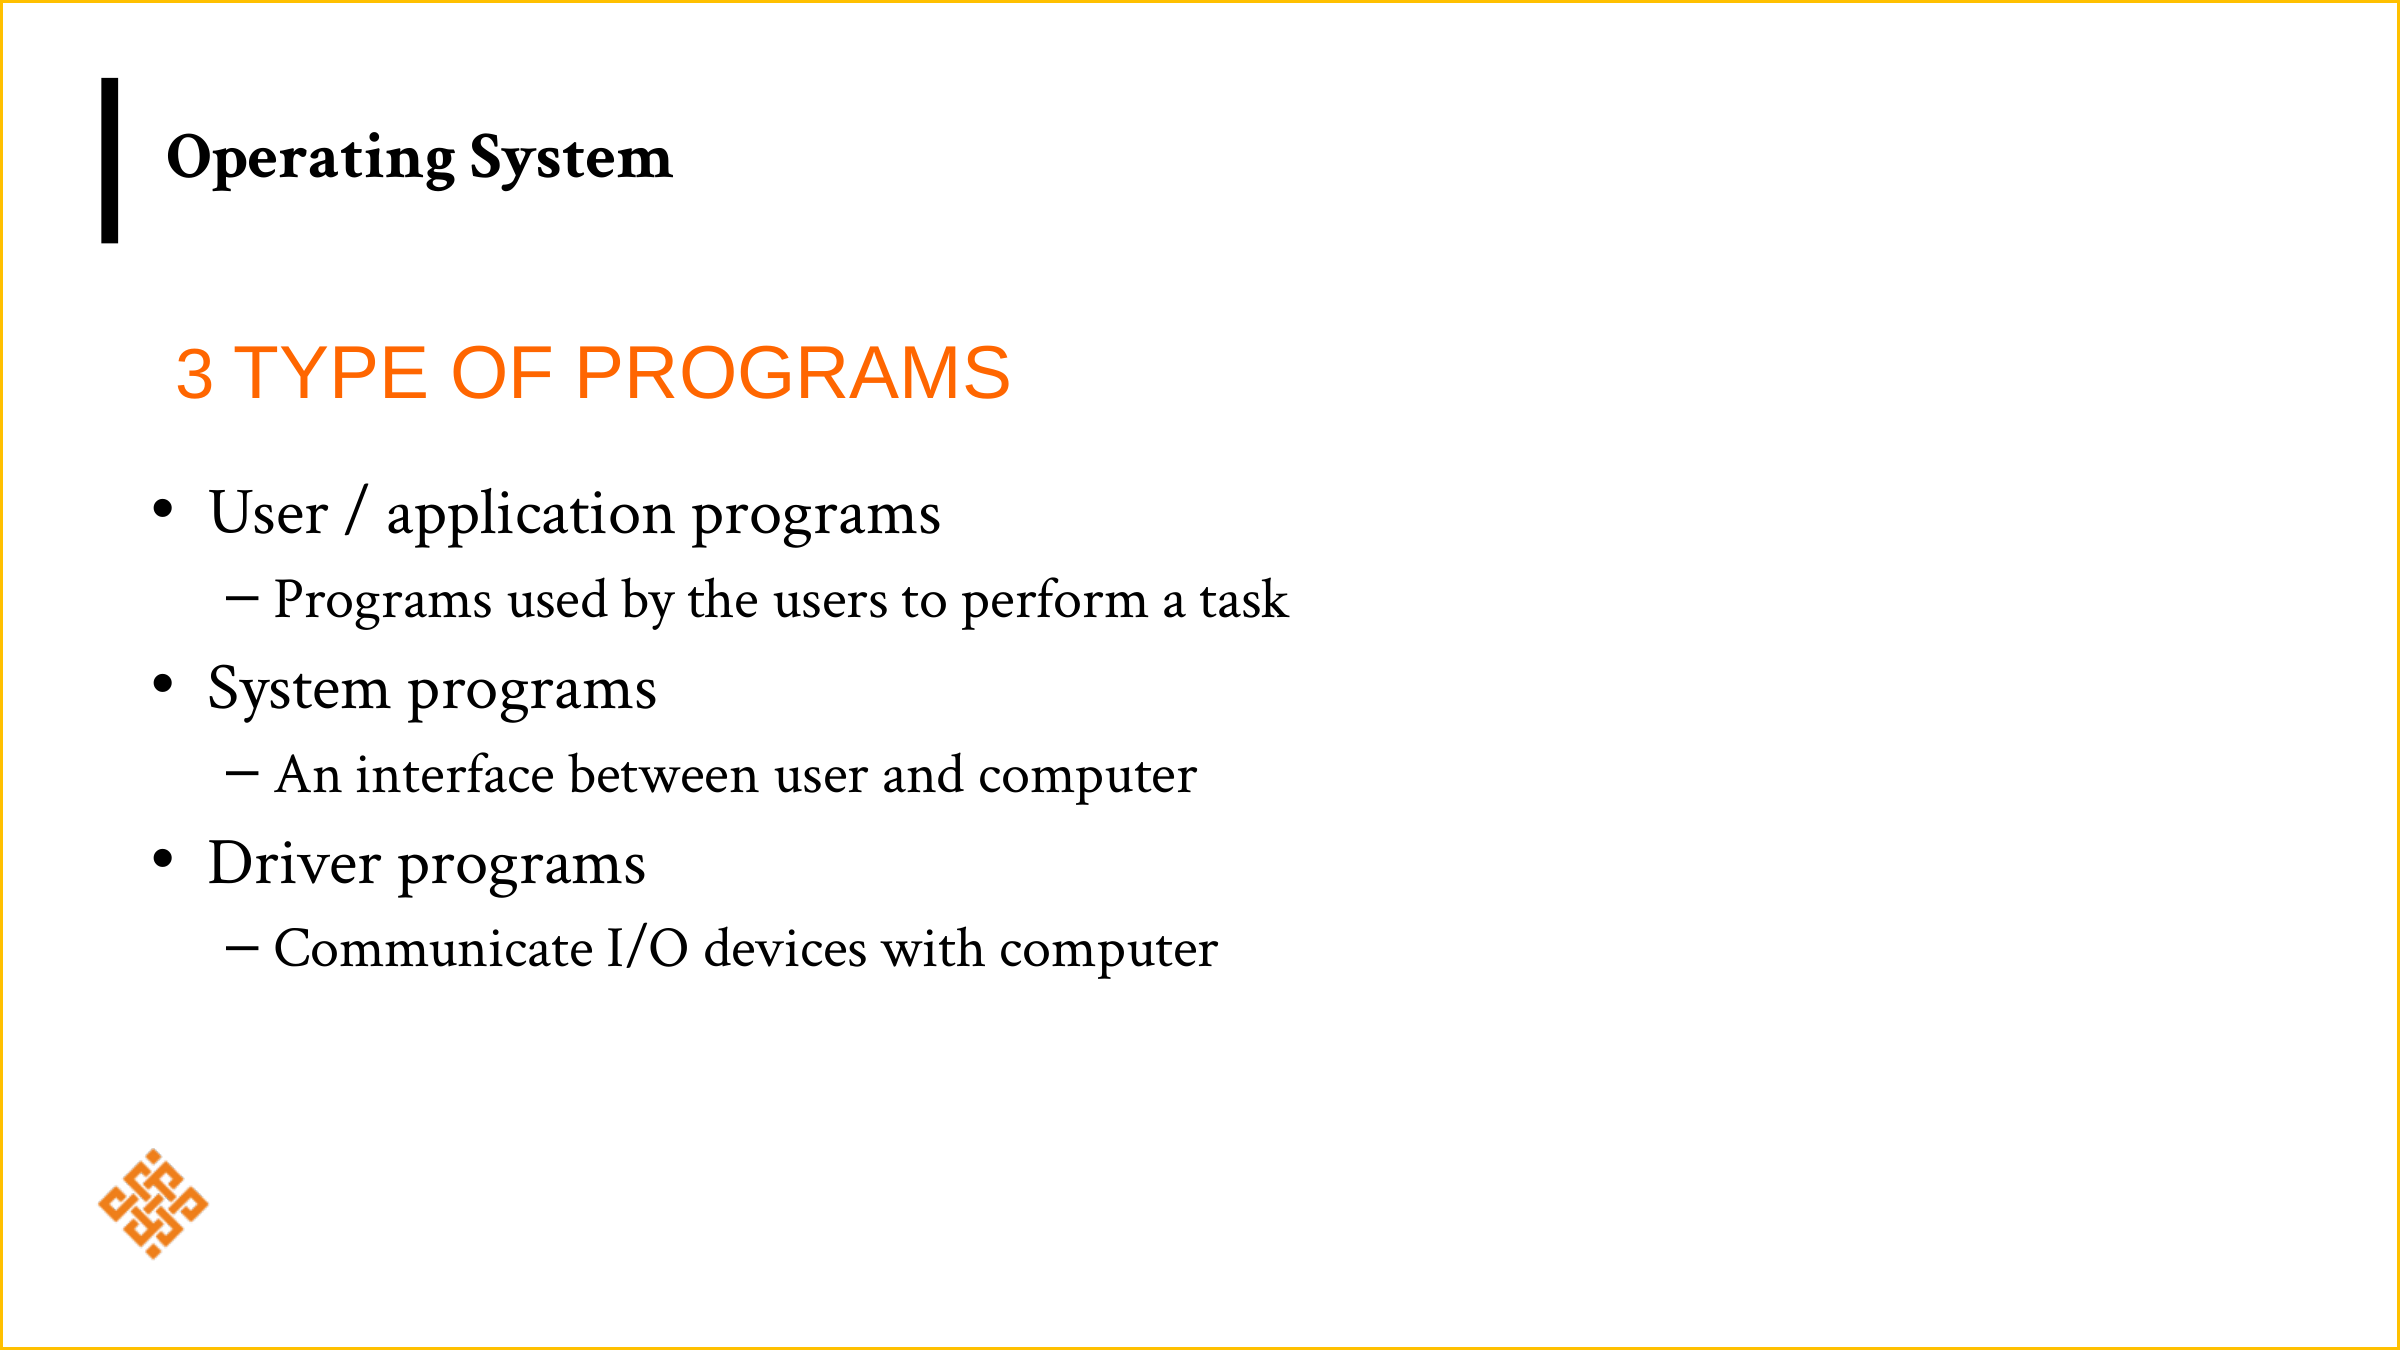

Operating System
 3 type of programs
User / application programs
Programs used by the users to perform a task
System programs
An interface between user and computer
Driver programs
Communicate I/O devices with computer